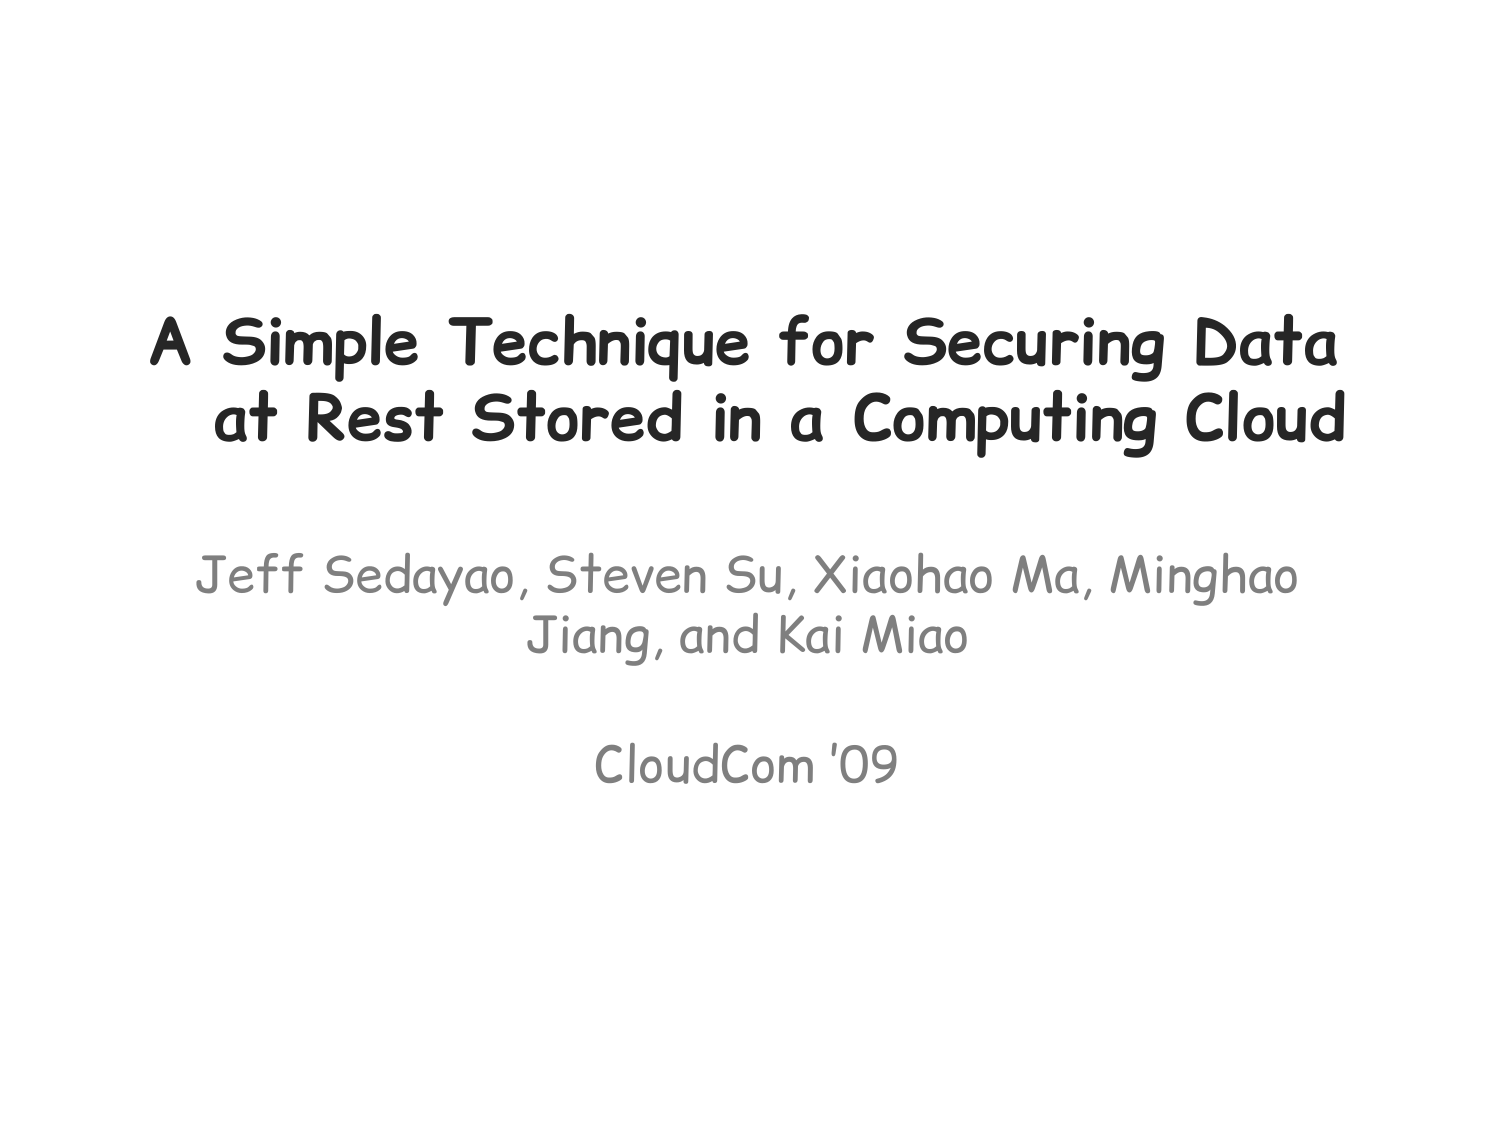

# A Simple Technique for Securing Data at Rest Stored in a Computing Cloud
Jeff Sedayao, Steven Su, Xiaohao Ma, Minghao Jiang, and Kai Miao
CloudCom ’09